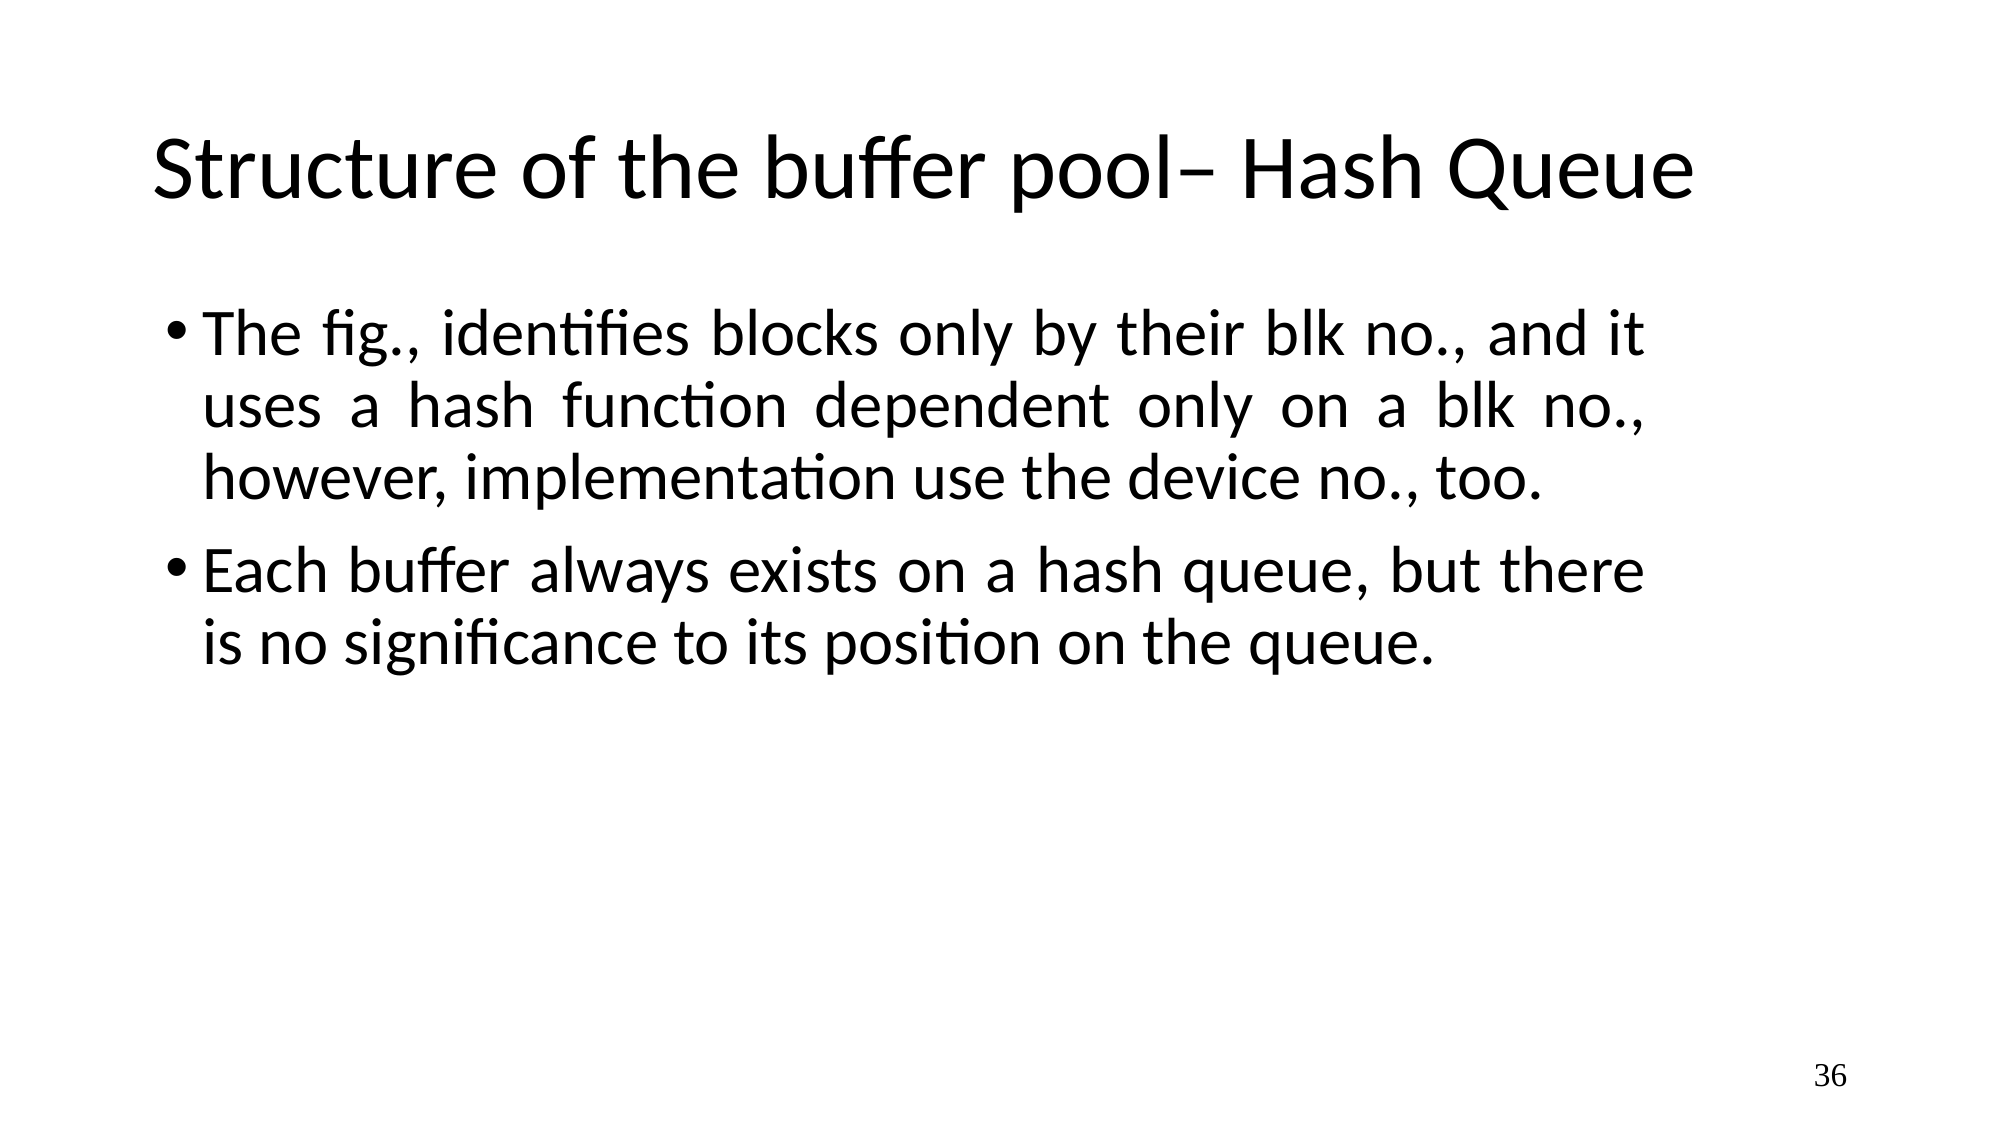

# Structure of the buffer pool– Hash Queue
The fig., identifies blocks only by their blk no., and it uses a hash function dependent only on a blk no., however, implementation use the device no., too.
Each buffer always exists on a hash queue, but there is no significance to its position on the queue.

36